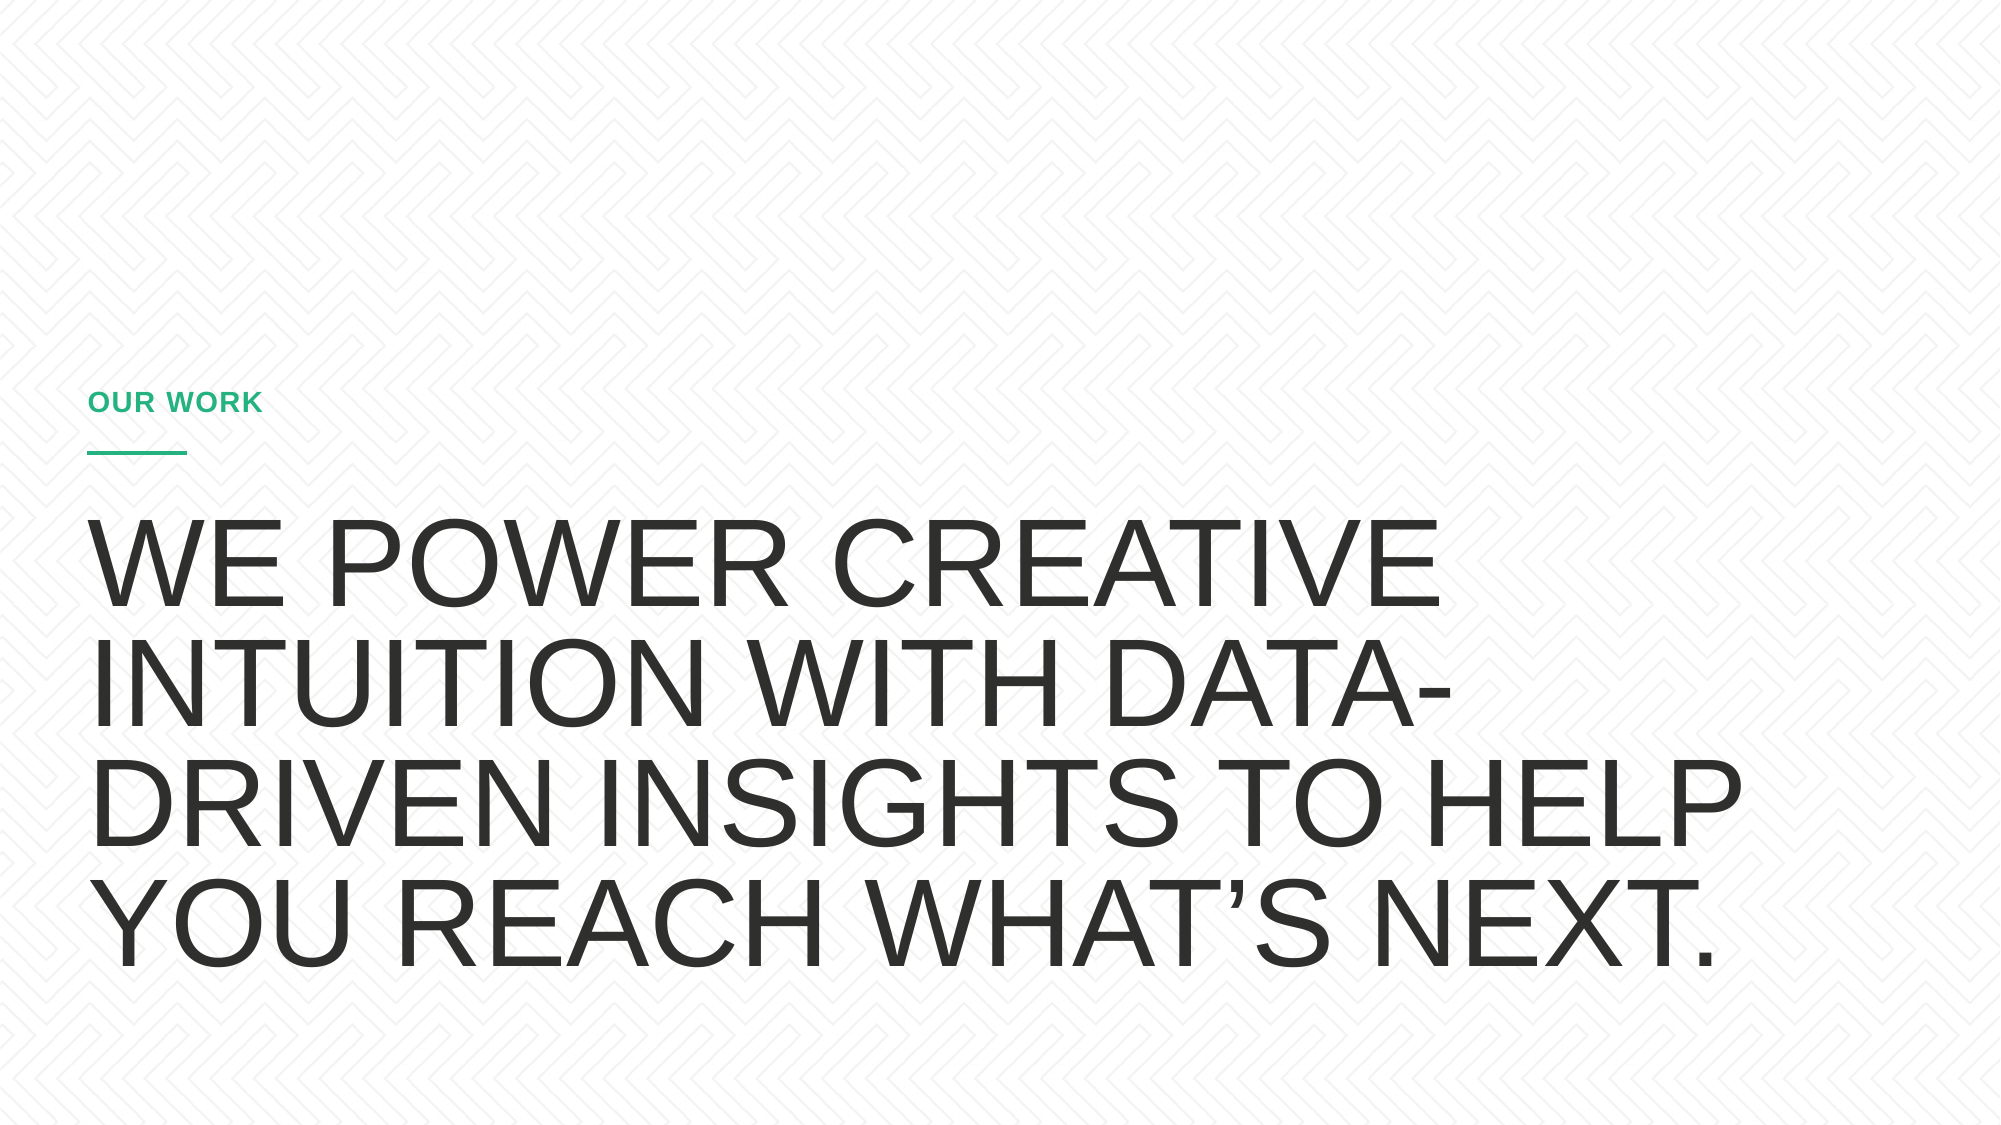

Our Work
# We power creative intuition with data-driven insights to help you reach what’s next.